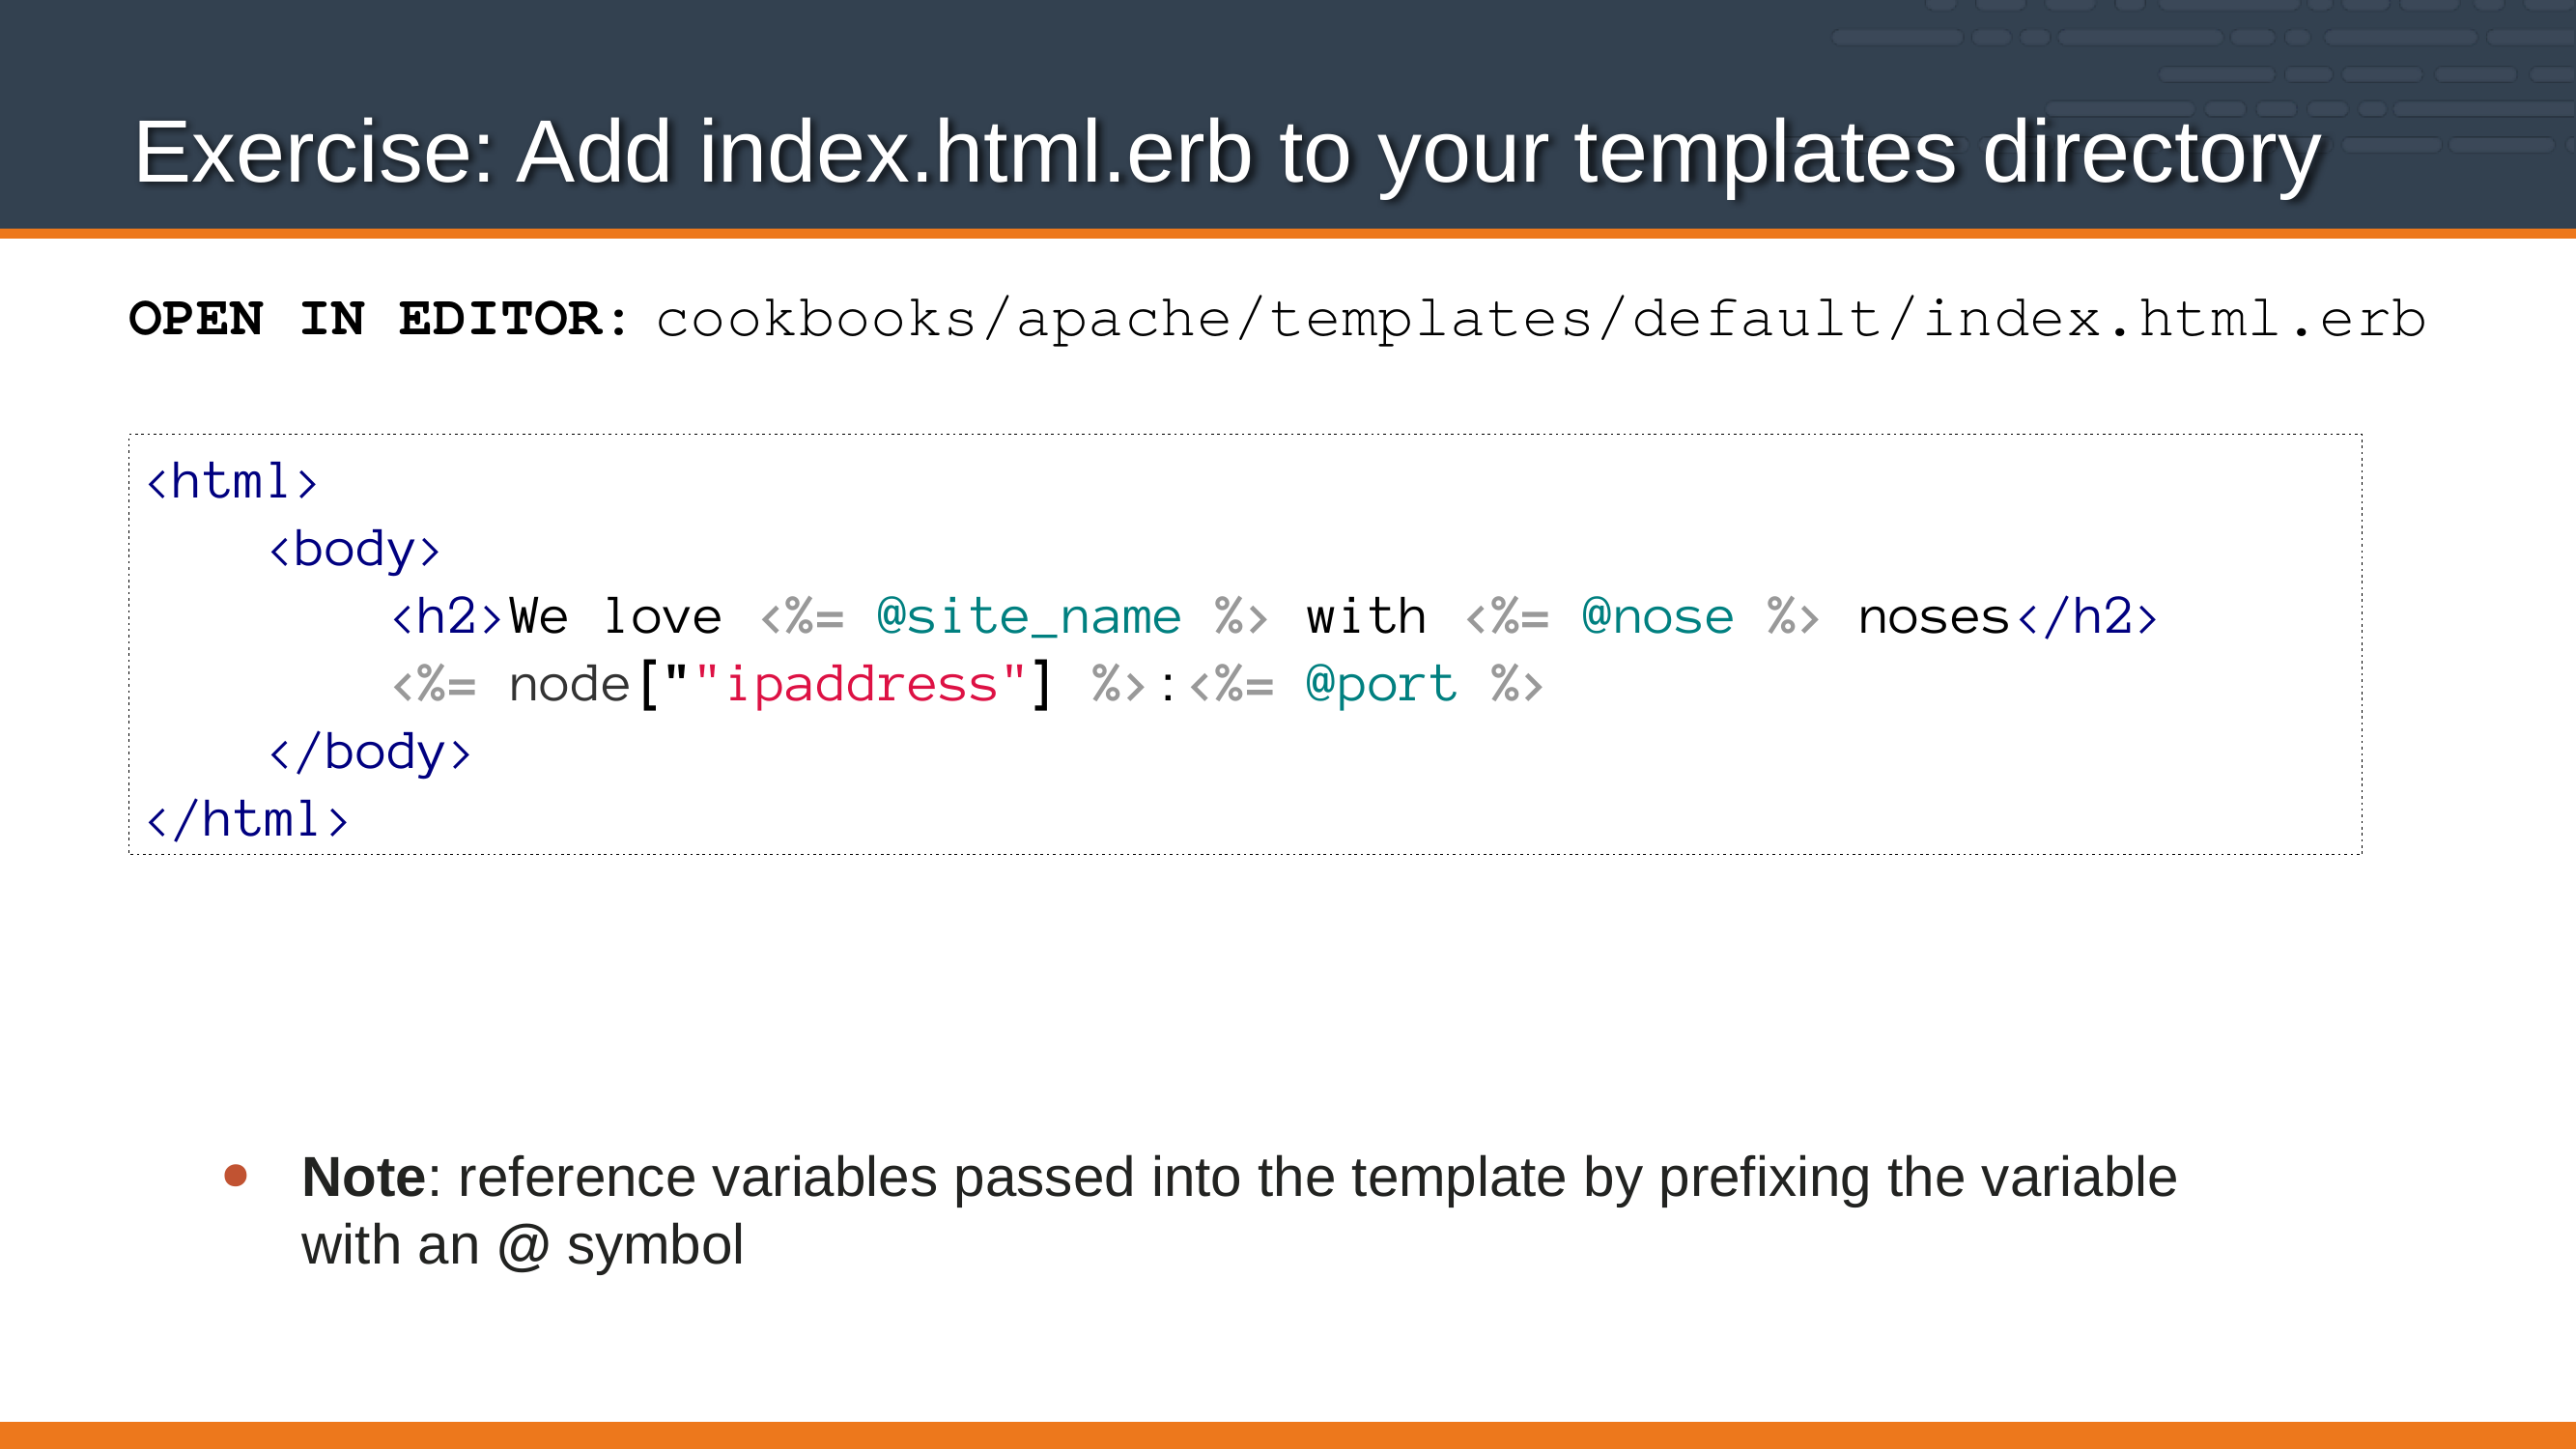

# Exercise: Add index.html.erb to your templates directory
cookbooks/apache/templates/default/index.html.erb
OPEN IN EDITOR:
<html>
    <body>
        <h2>We love <%= @site_name %> with <%= @nose %> noses</h2>
        <%= node[""ipaddress"] %>:<%= @port %>
    </body>
</html>
Note: reference variables passed into the template by prefixing the variable with an @ symbol